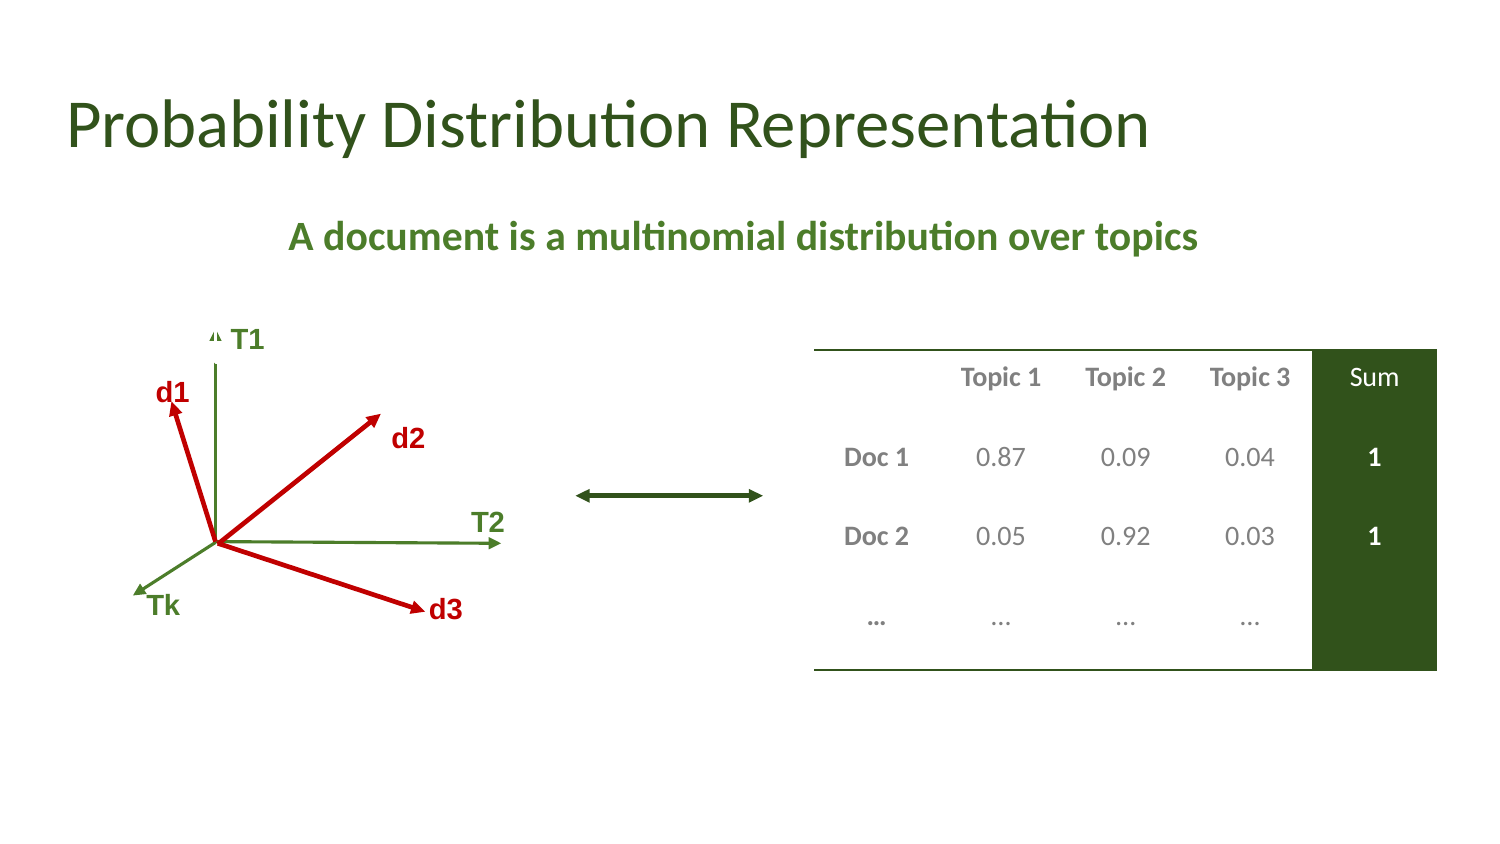

# Probability Distribution Representation
A document is a multinomial distribution over topics
T1
d1
d2
T2
Tk
d3
|  | Topic 1 | Topic 2 | Topic 3 | Sum |
| --- | --- | --- | --- | --- |
| Doc 1 | 0.87 | 0.09 | 0.04 | 1 |
| Doc 2 | 0.05 | 0.92 | 0.03 | 1 |
| … | … | … | … |  |